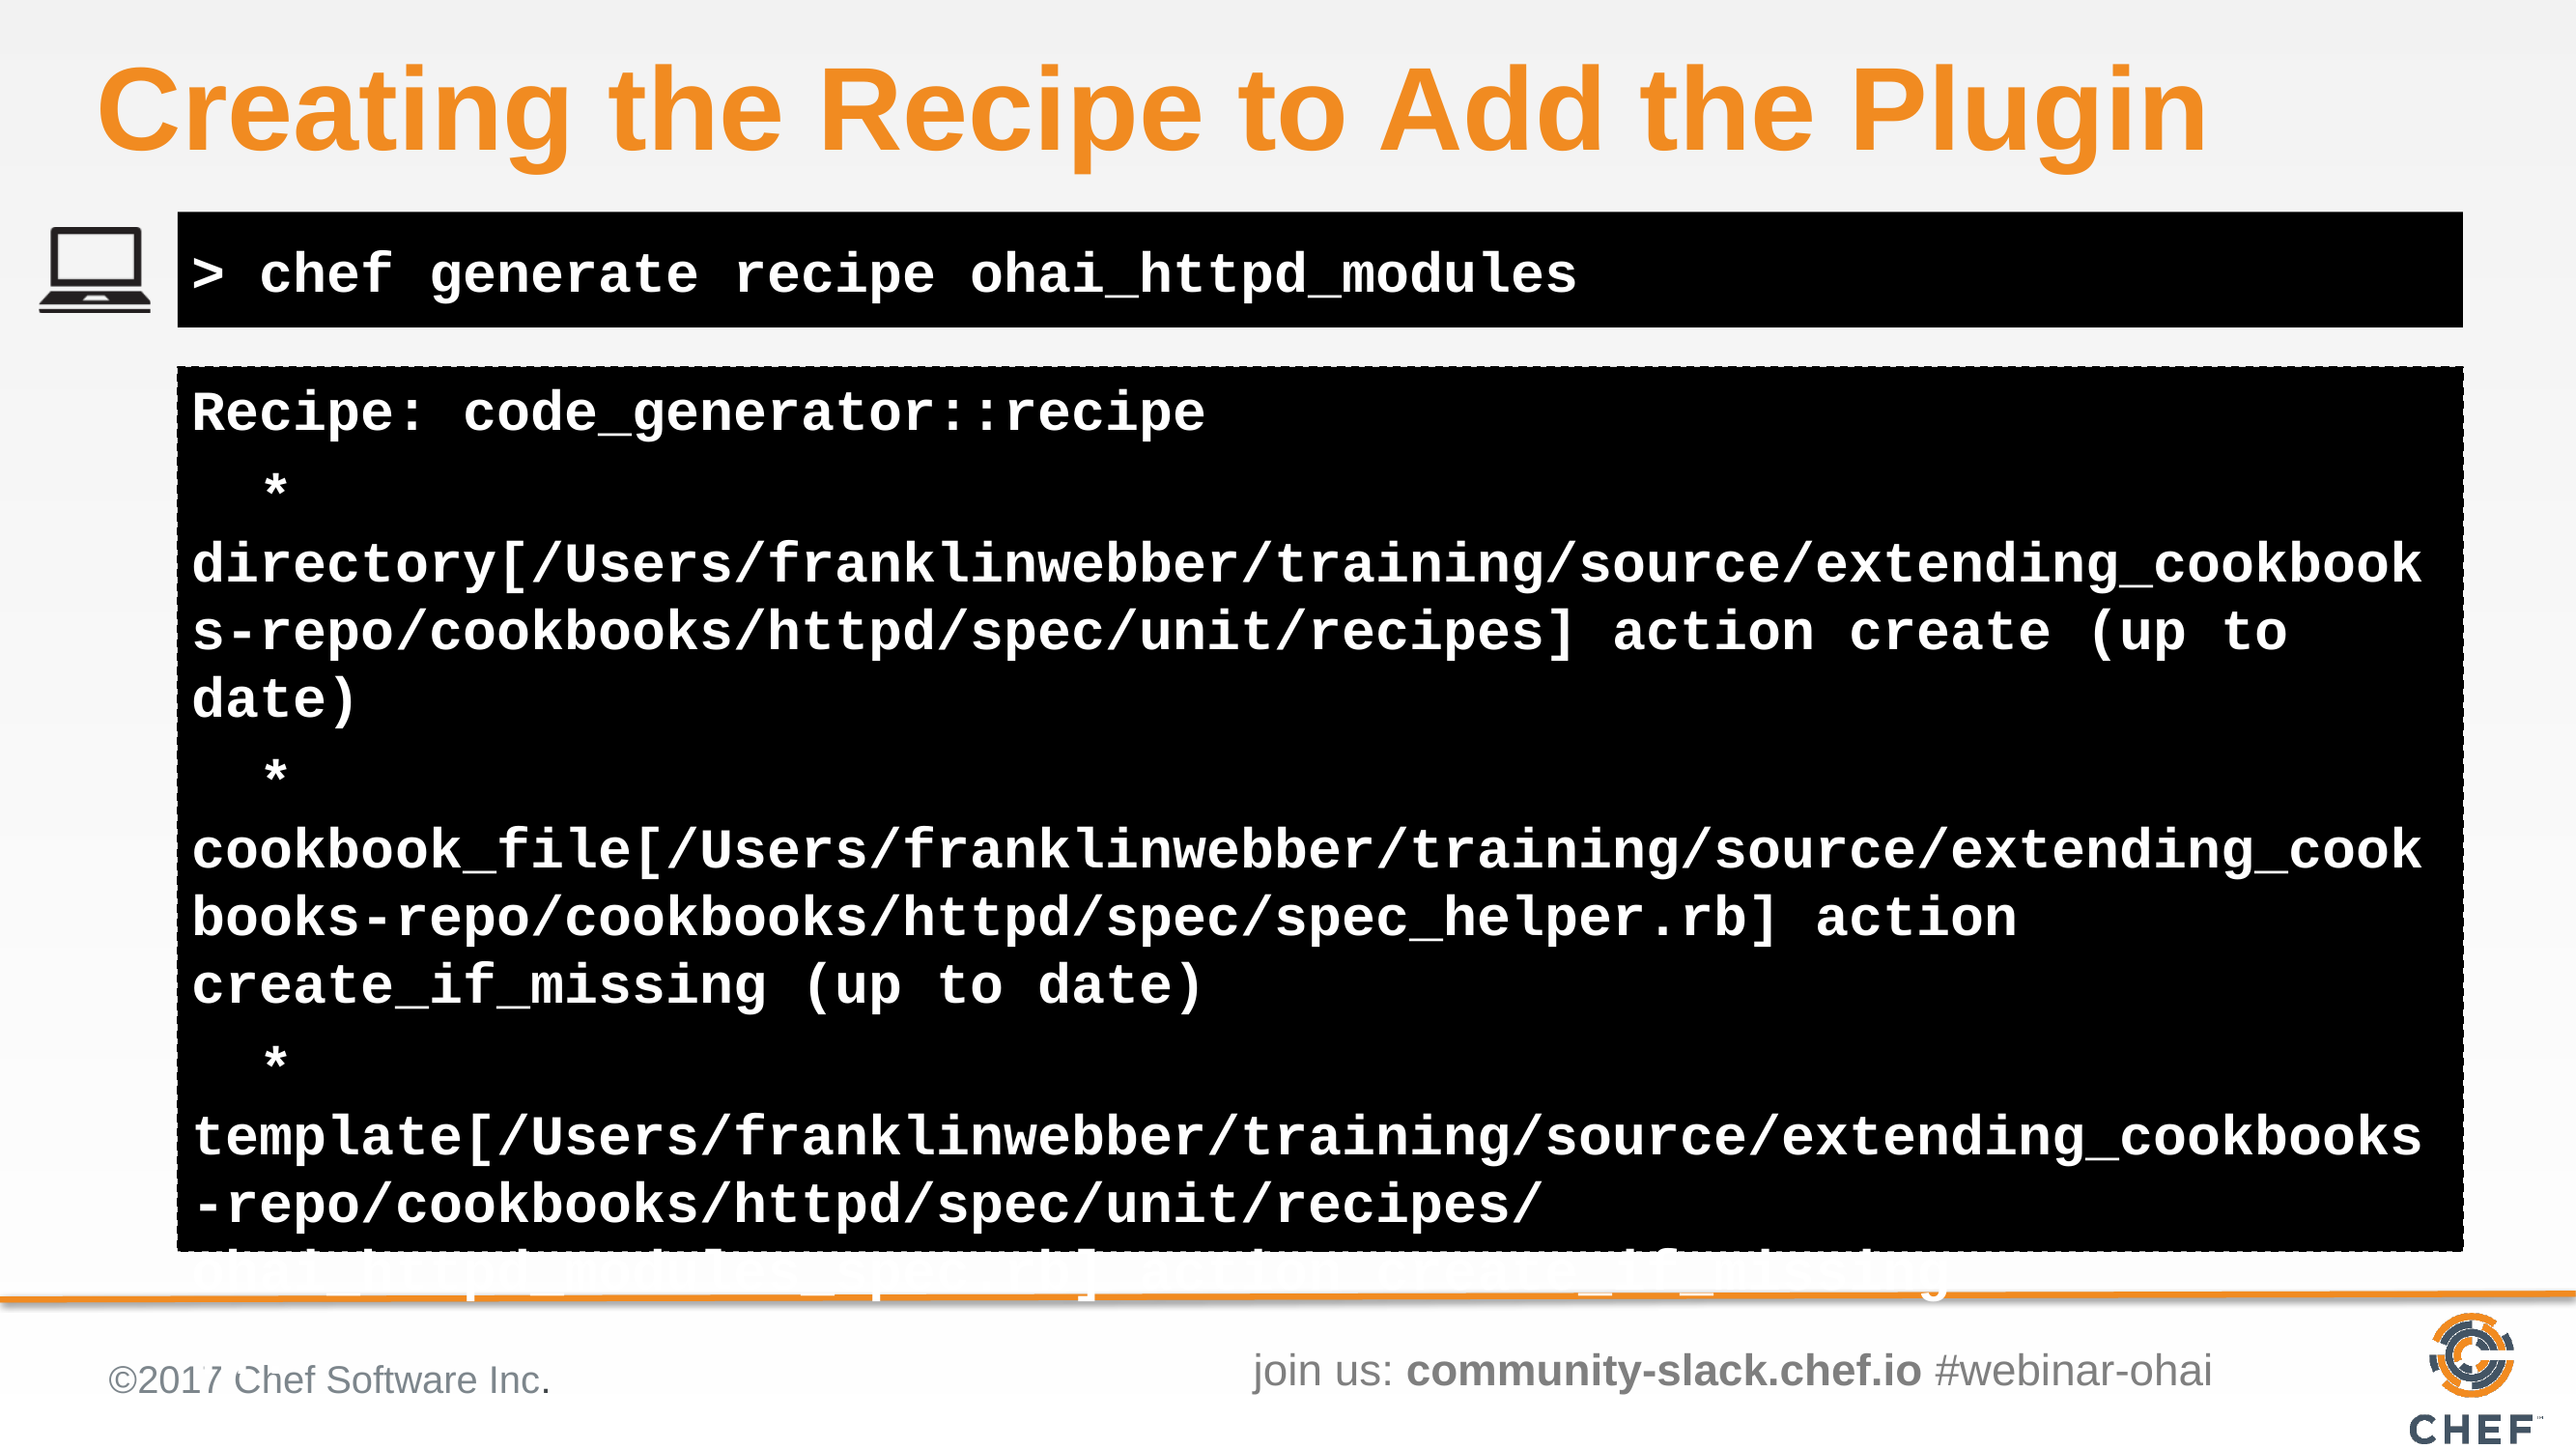

# Creating the Recipe to Add the Plugin
> chef generate recipe ohai_httpd_modules
Recipe: code_generator::recipe
  * directory[/Users/franklinwebber/training/source/extending_cookbooks-repo/cookbooks/httpd/spec/unit/recipes] action create (up to date)
  * cookbook_file[/Users/franklinwebber/training/source/extending_cookbooks-repo/cookbooks/httpd/spec/spec_helper.rb] action create_if_missing (up to date)
  * template[/Users/franklinwebber/training/source/extending_cookbooks-repo/cookbooks/httpd/spec/unit/recipes/ohai_httpd_modules_spec.rb] action create_if_missing
...